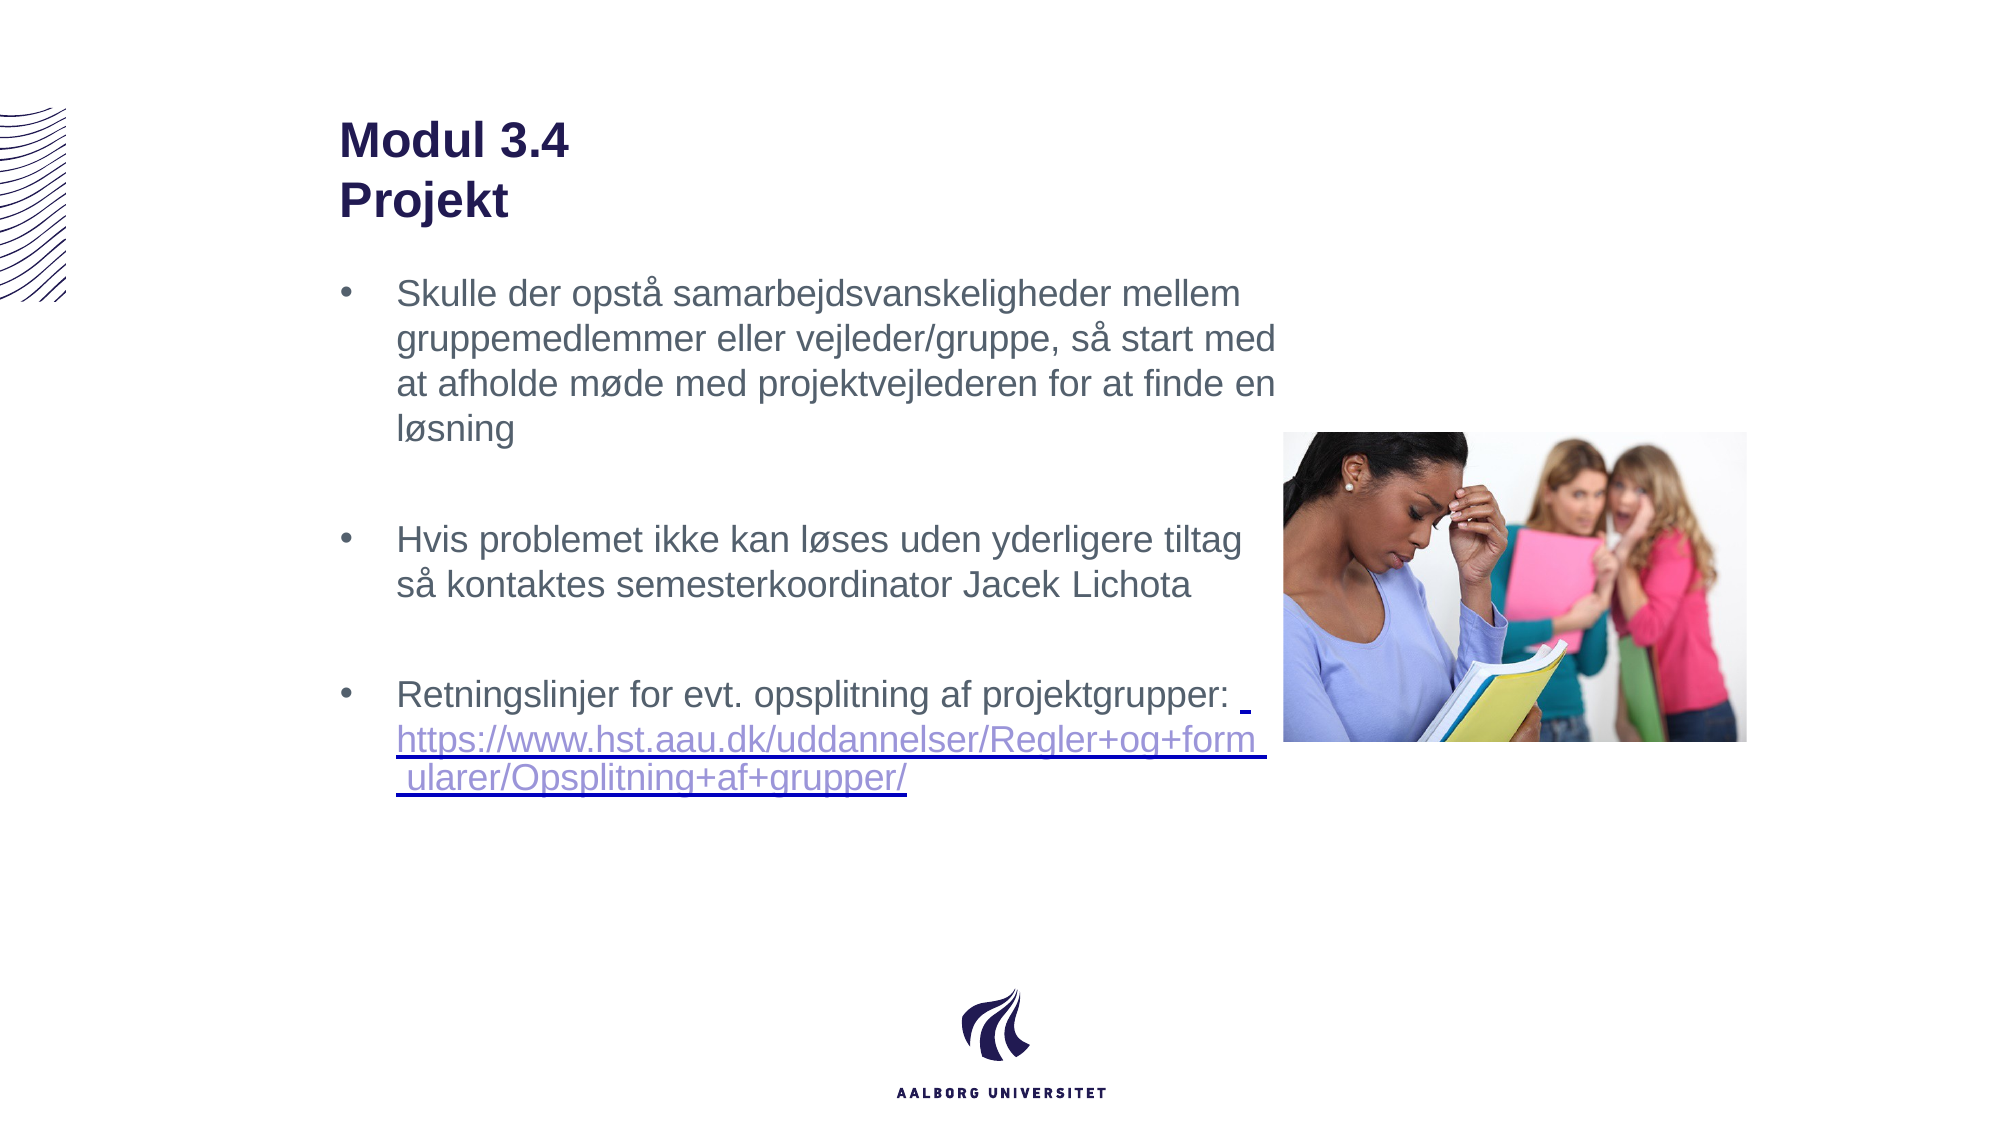

# Modul 3.4 Projekt
Skulle der opstå samarbejdsvanskeligheder mellem  gruppemedlemmer eller vejleder/gruppe, så start med  at afholde møde med projektvejlederen for at finde en  løsning

Hvis problemet ikke kan løses uden yderligere tiltag  så kontaktes semesterkoordinator Jacek Lichota

Retningslinjer for evt. opsplitning af projektgrupper:  https://www.hst.aau.dk/uddannelser/Regler+og+form  ularer/Opsplitning+af+grupper/